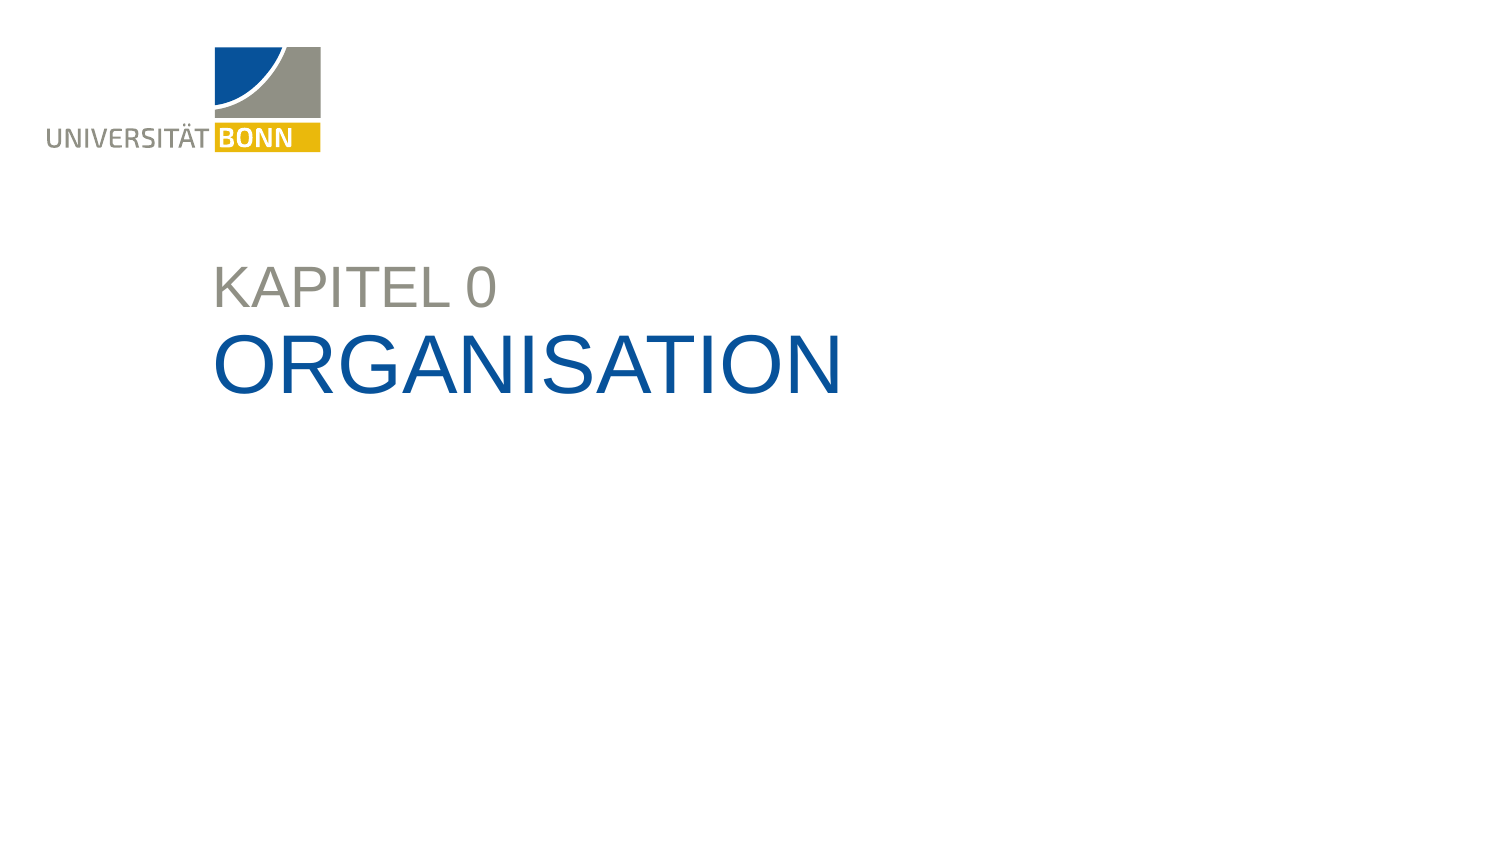

Kapitel 0
# Organisation
19. April 2021
2
Matthias Wübbeling - Vorlesung Netzwerksicherheit - SoSe 2021